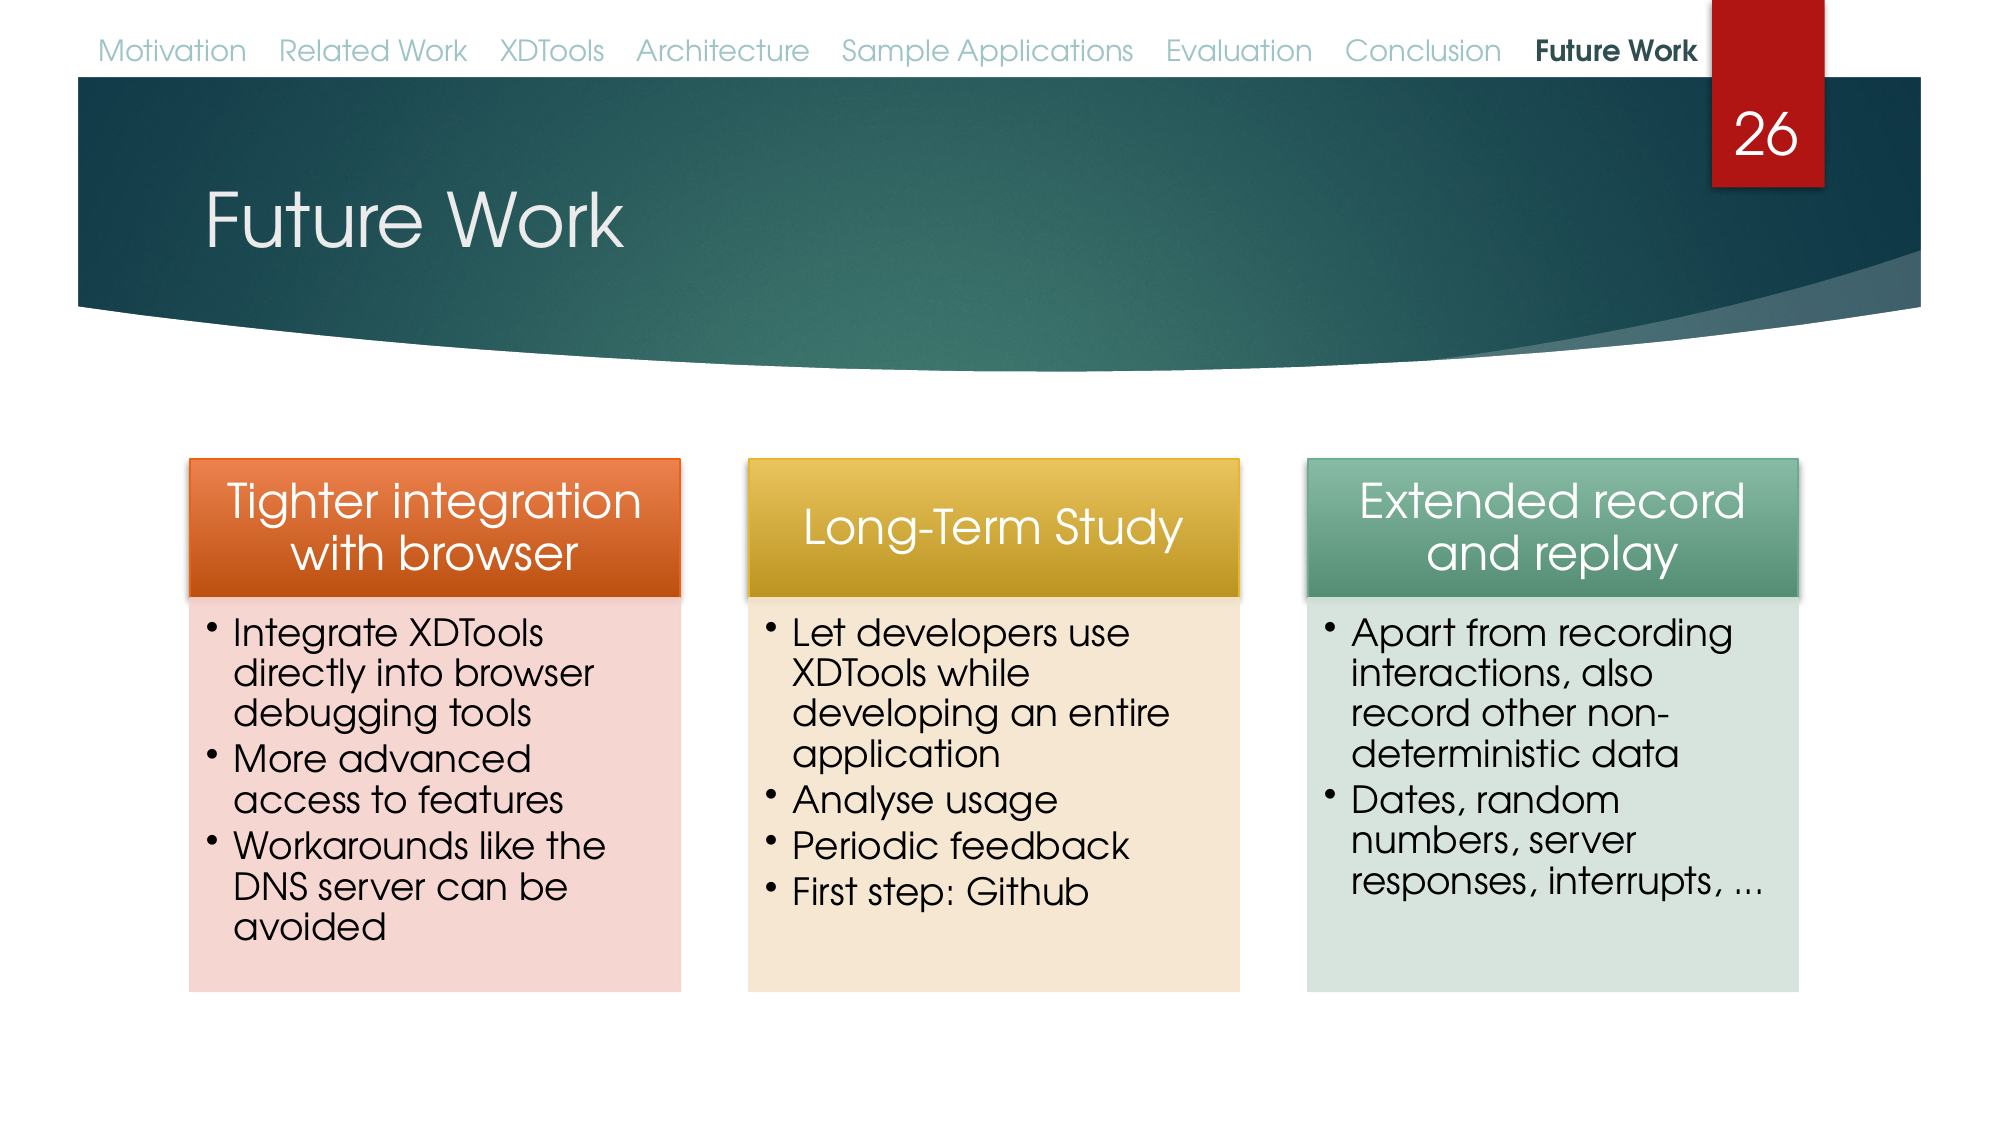

Motivation    Related Work    XDTools    Architecture    Sample Applications    Evaluation    Conclusion    Future Work
26
# Future Work
Tighter integration with browser
Integrate XDTools directly into browser debugging tools
More advanced access to features
Workarounds like the DNS server can be avoided
Long-Term Study
Let developers use XDTools while developing an entire application
Analyse usage
Periodic feedback
First step: Github
Extended record and replay
Apart from recording interactions, also record other non-deterministic data
Dates, random numbers, server responses, interrupts, ...